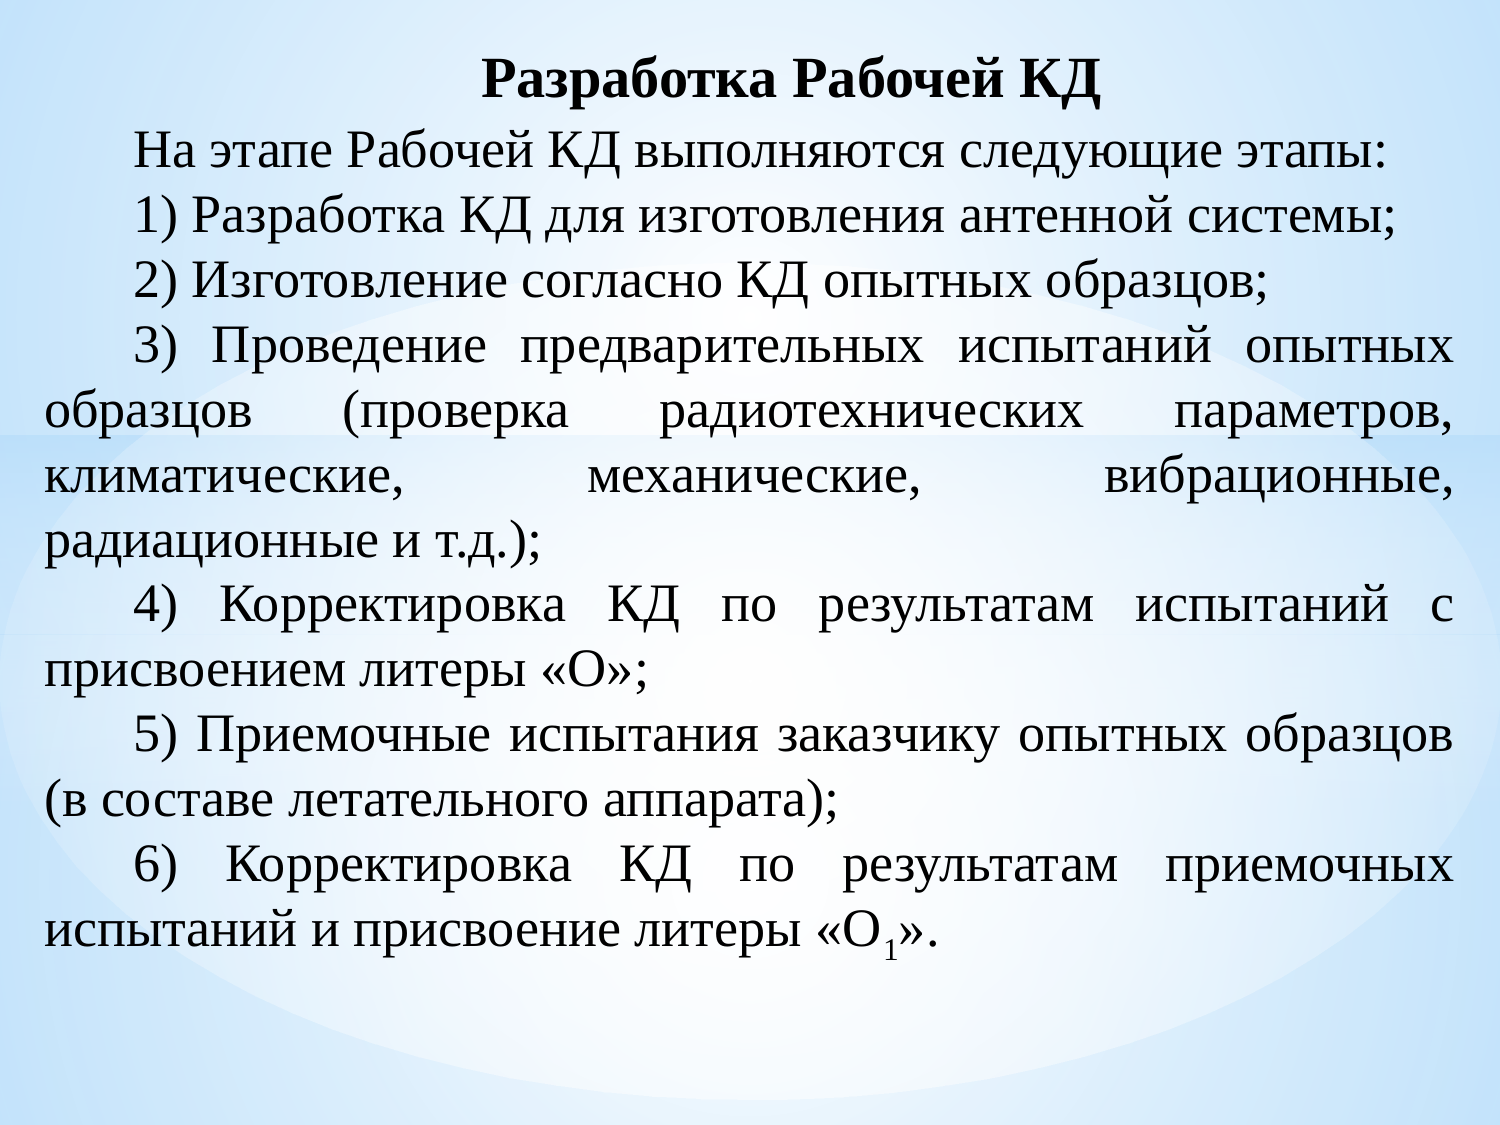

Разработка Рабочей КД
На этапе Рабочей КД выполняются следующие этапы:
1) Разработка КД для изготовления антенной системы;
2) Изготовление согласно КД опытных образцов;
3) Проведение предварительных испытаний опытных образцов (проверка радиотехнических параметров, климатические, механические, вибрационные, радиационные и т.д.);
4) Корректировка КД по результатам испытаний с присвоением литеры «О»;
5) Приемочные испытания заказчику опытных образцов (в составе летательного аппарата);
6) Корректировка КД по результатам приемочных испытаний и присвоение литеры «О1».